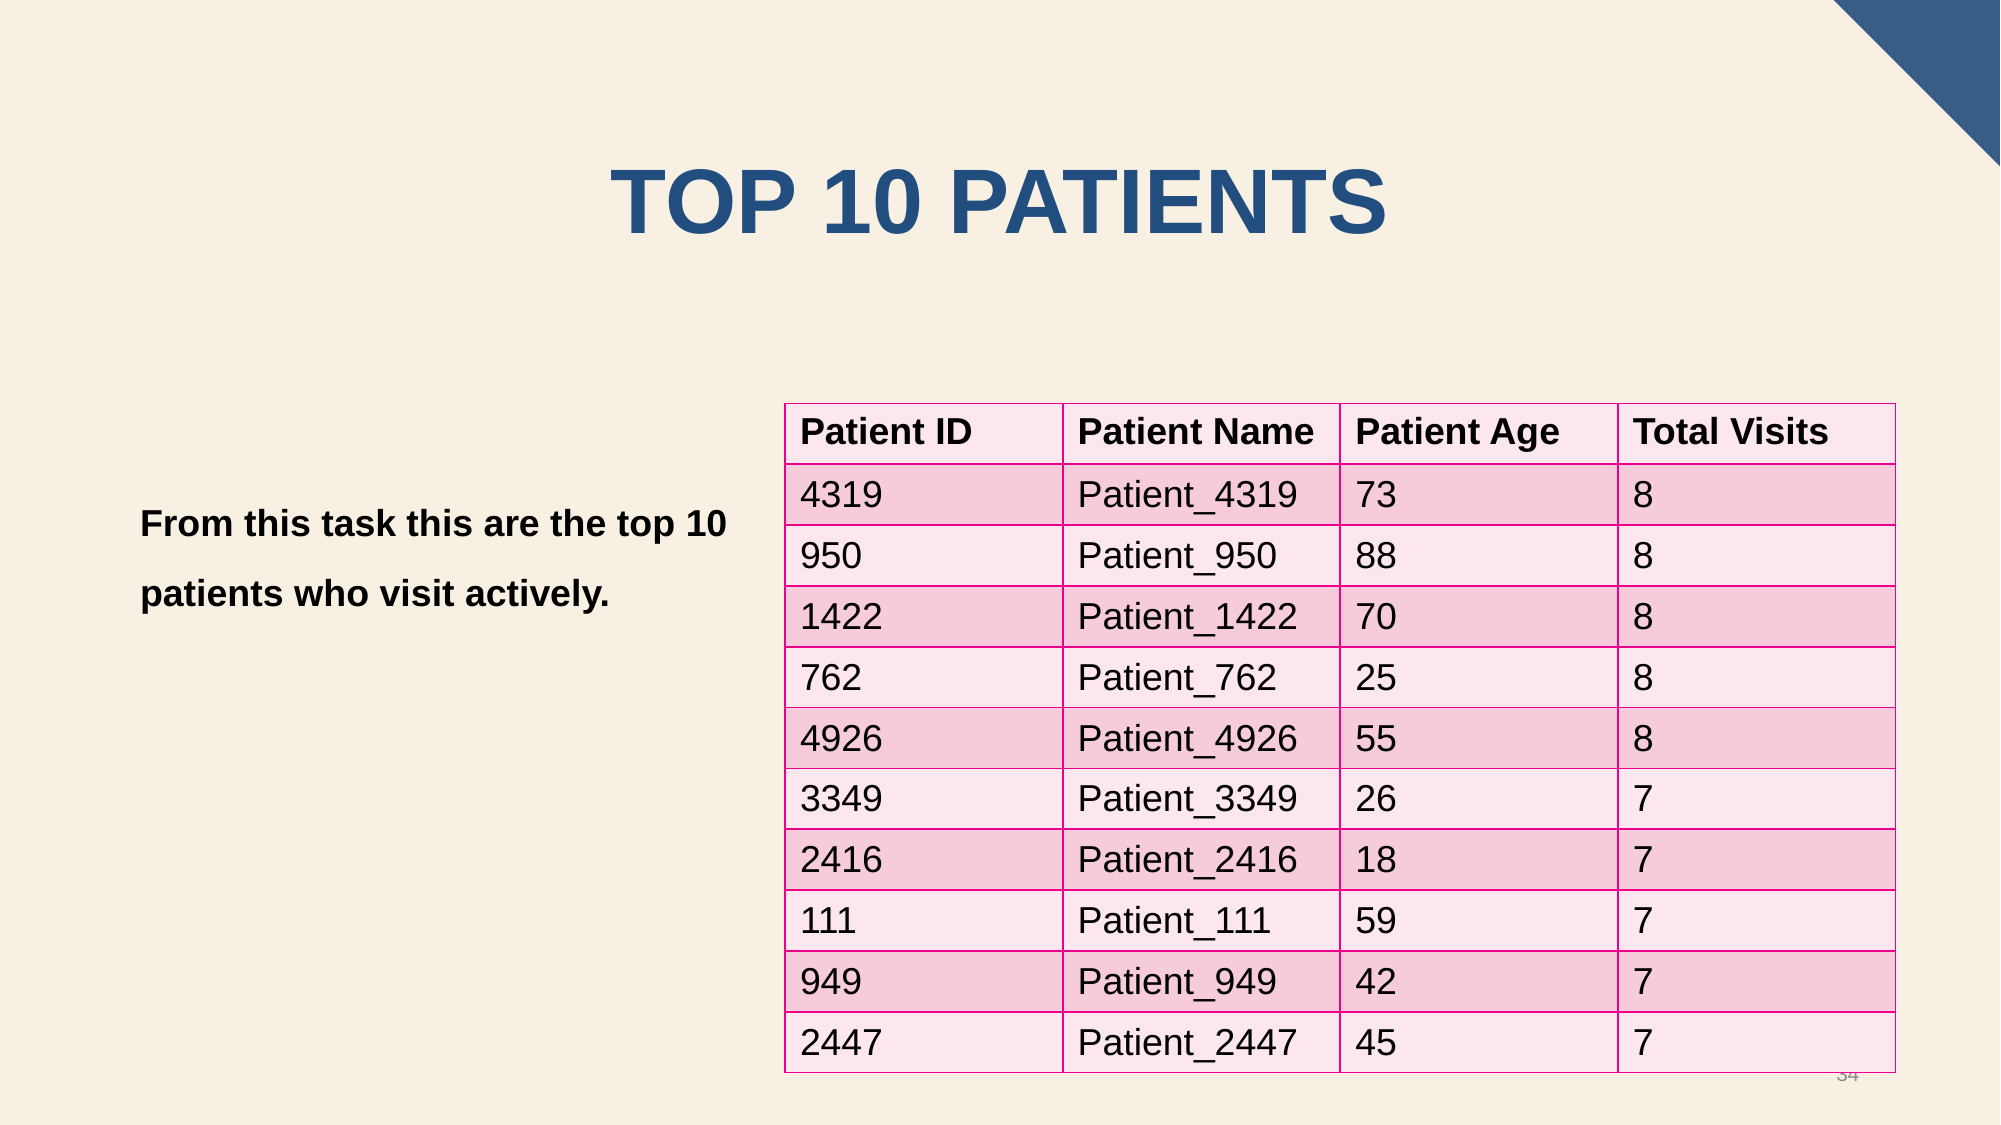

# Top 10 patients​
| Patient ID | Patient Name | Patient Age | Total Visits |
| --- | --- | --- | --- |
| 4319 | Patient\_4319 | 73 | 8 |
| 950 | Patient\_950 | 88 | 8 |
| 1422 | Patient\_1422 | 70 | 8 |
| 762 | Patient\_762 | 25 | 8 |
| 4926 | Patient\_4926 | 55 | 8 |
| 3349 | Patient\_3349 | 26 | 7 |
| 2416 | Patient\_2416 | 18 | 7 |
| 111 | Patient\_111 | 59 | 7 |
| 949 | Patient\_949 | 42 | 7 |
| 2447 | Patient\_2447 | 45 | 7 |
From this task this are the top 10
patients who visit actively.
34